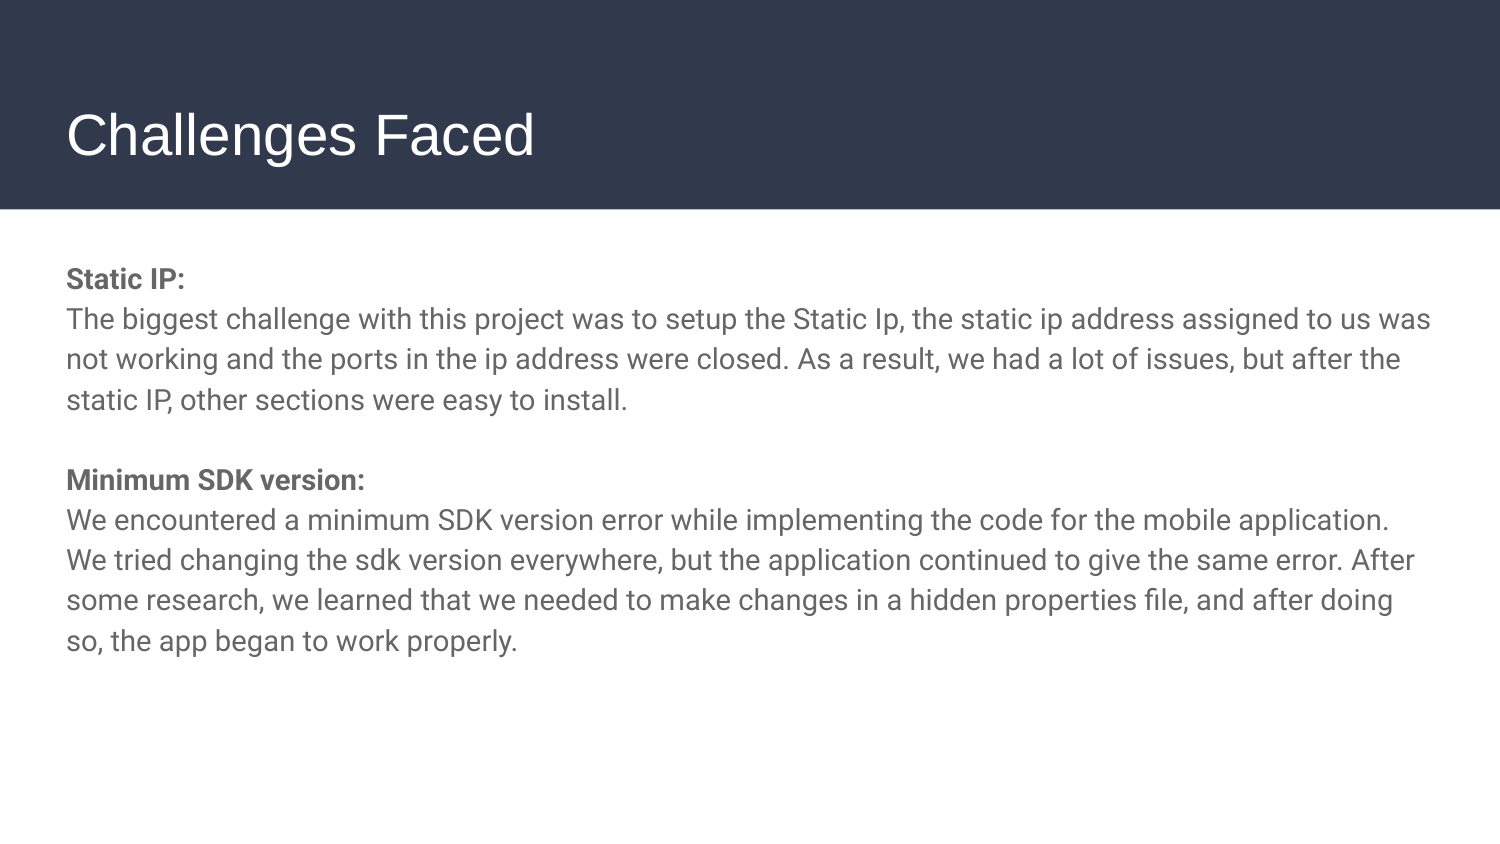

# Challenges Faced
Static IP:
The biggest challenge with this project was to setup the Static Ip, the static ip address assigned to us was not working and the ports in the ip address were closed. As a result, we had a lot of issues, but after the static IP, other sections were easy to install.

Minimum SDK version:
We encountered a minimum SDK version error while implementing the code for the mobile application. We tried changing the sdk version everywhere, but the application continued to give the same error. After some research, we learned that we needed to make changes in a hidden properties file, and after doing so, the app began to work properly.